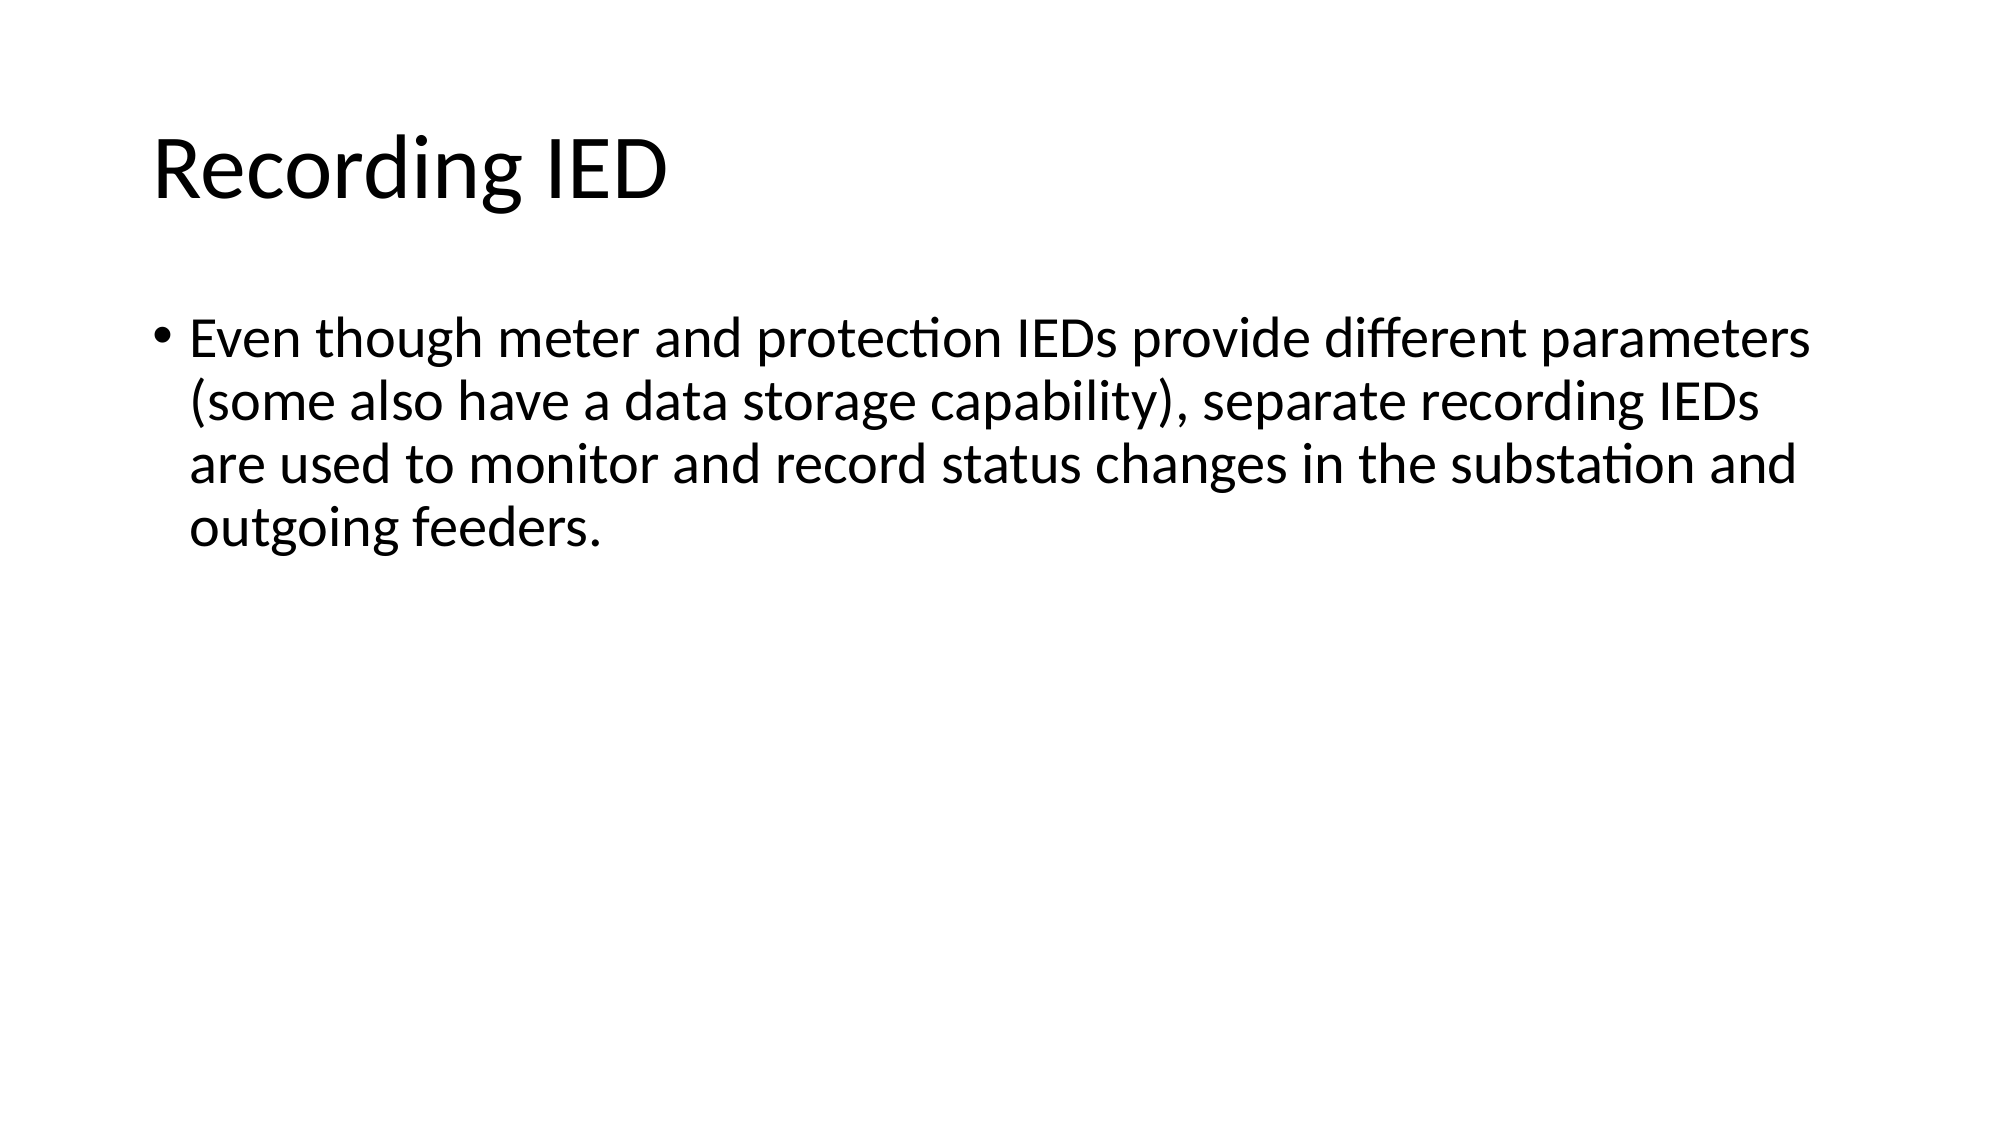

# Recording IED
Even though meter and protection IEDs provide different parameters (some also have a data storage capability), separate recording IEDs are used to monitor and record status changes in the substation and outgoing feeders.